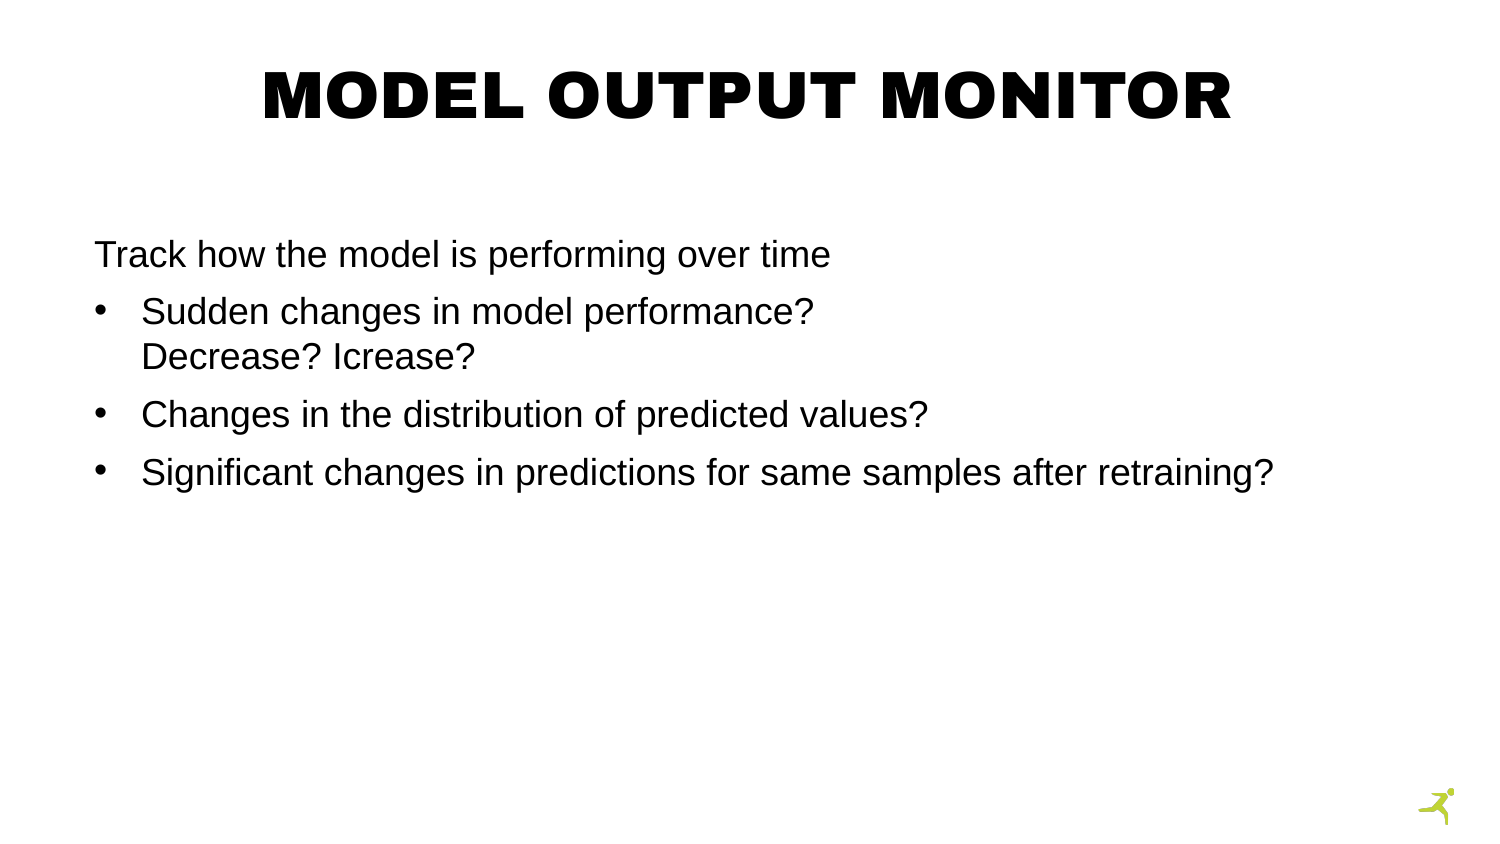

# Model Output monitor

Track how the model is performing over time
Sudden changes in model performance?
Decrease? Icrease?
Changes in the distribution of predicted values?
Significant changes in predictions for same samples after retraining?